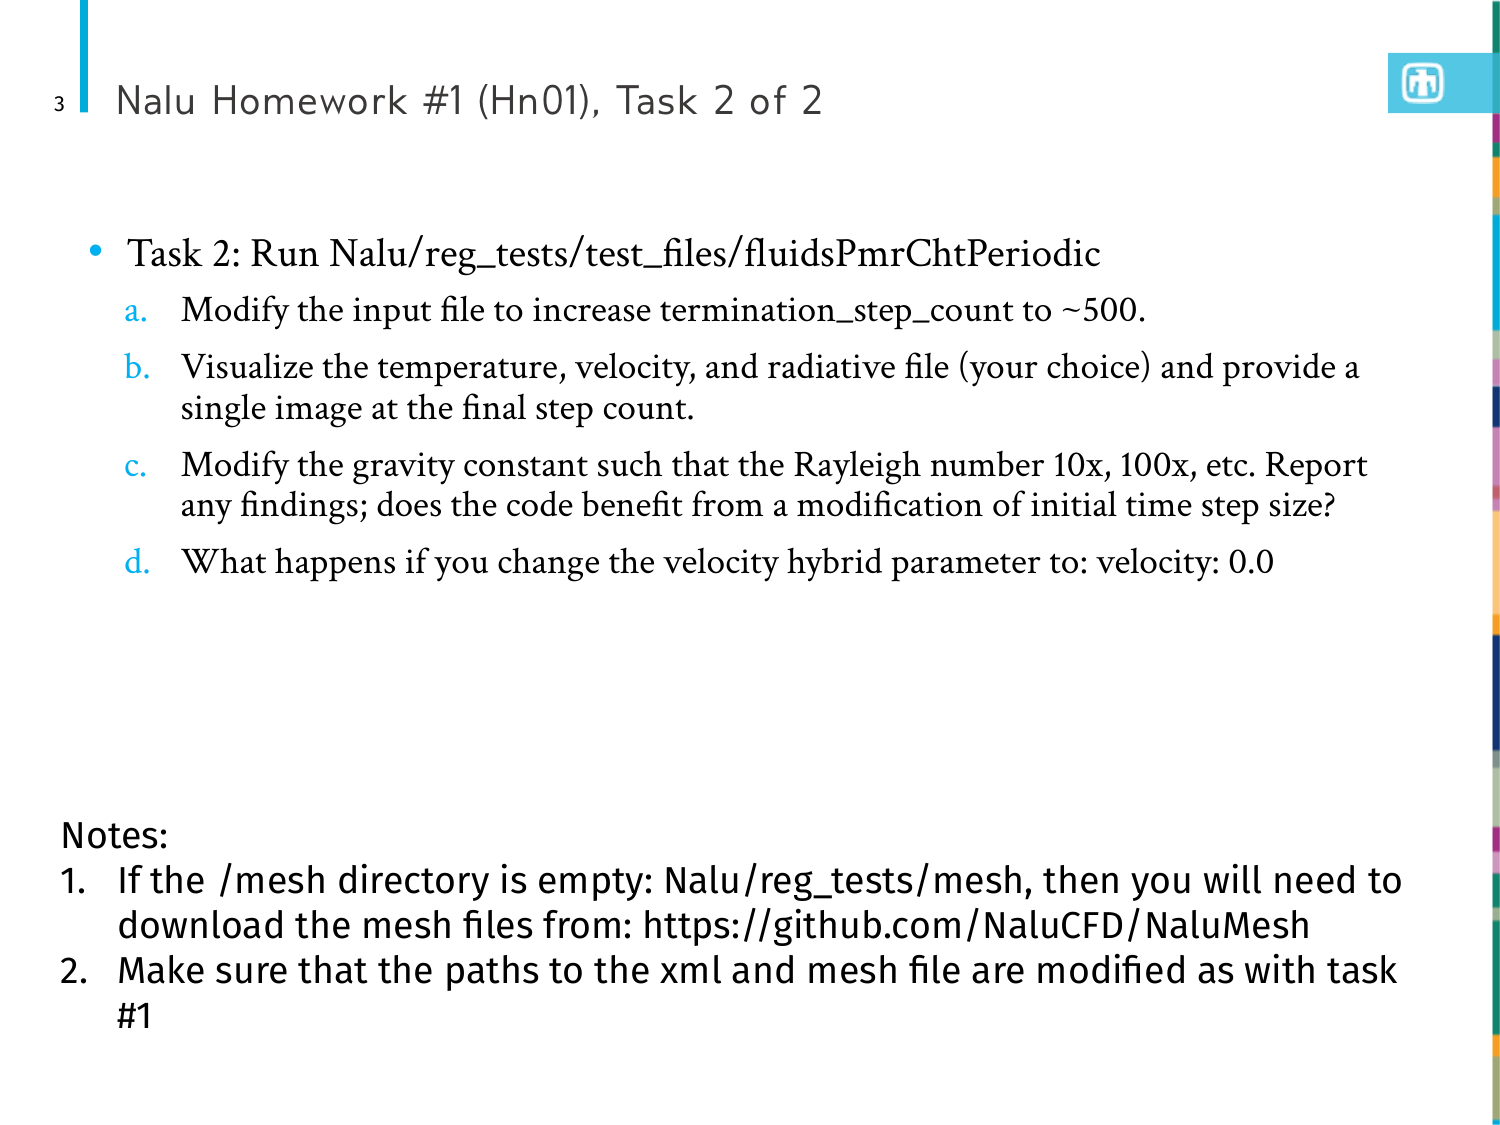

# Nalu Homework #1 (Hn01), Task 2 of 2
3
Task 2: Run Nalu/reg_tests/test_files/fluidsPmrChtPeriodic
Modify the input file to increase termination_step_count to ~500.
Visualize the temperature, velocity, and radiative file (your choice) and provide a single image at the final step count.
Modify the gravity constant such that the Rayleigh number 10x, 100x, etc. Report any findings; does the code benefit from a modification of initial time step size?
What happens if you change the velocity hybrid parameter to: velocity: 0.0
Notes:
If the /mesh directory is empty: Nalu/reg_tests/mesh, then you will need to download the mesh files from: https://github.com/NaluCFD/NaluMesh
Make sure that the paths to the xml and mesh file are modified as with task #1